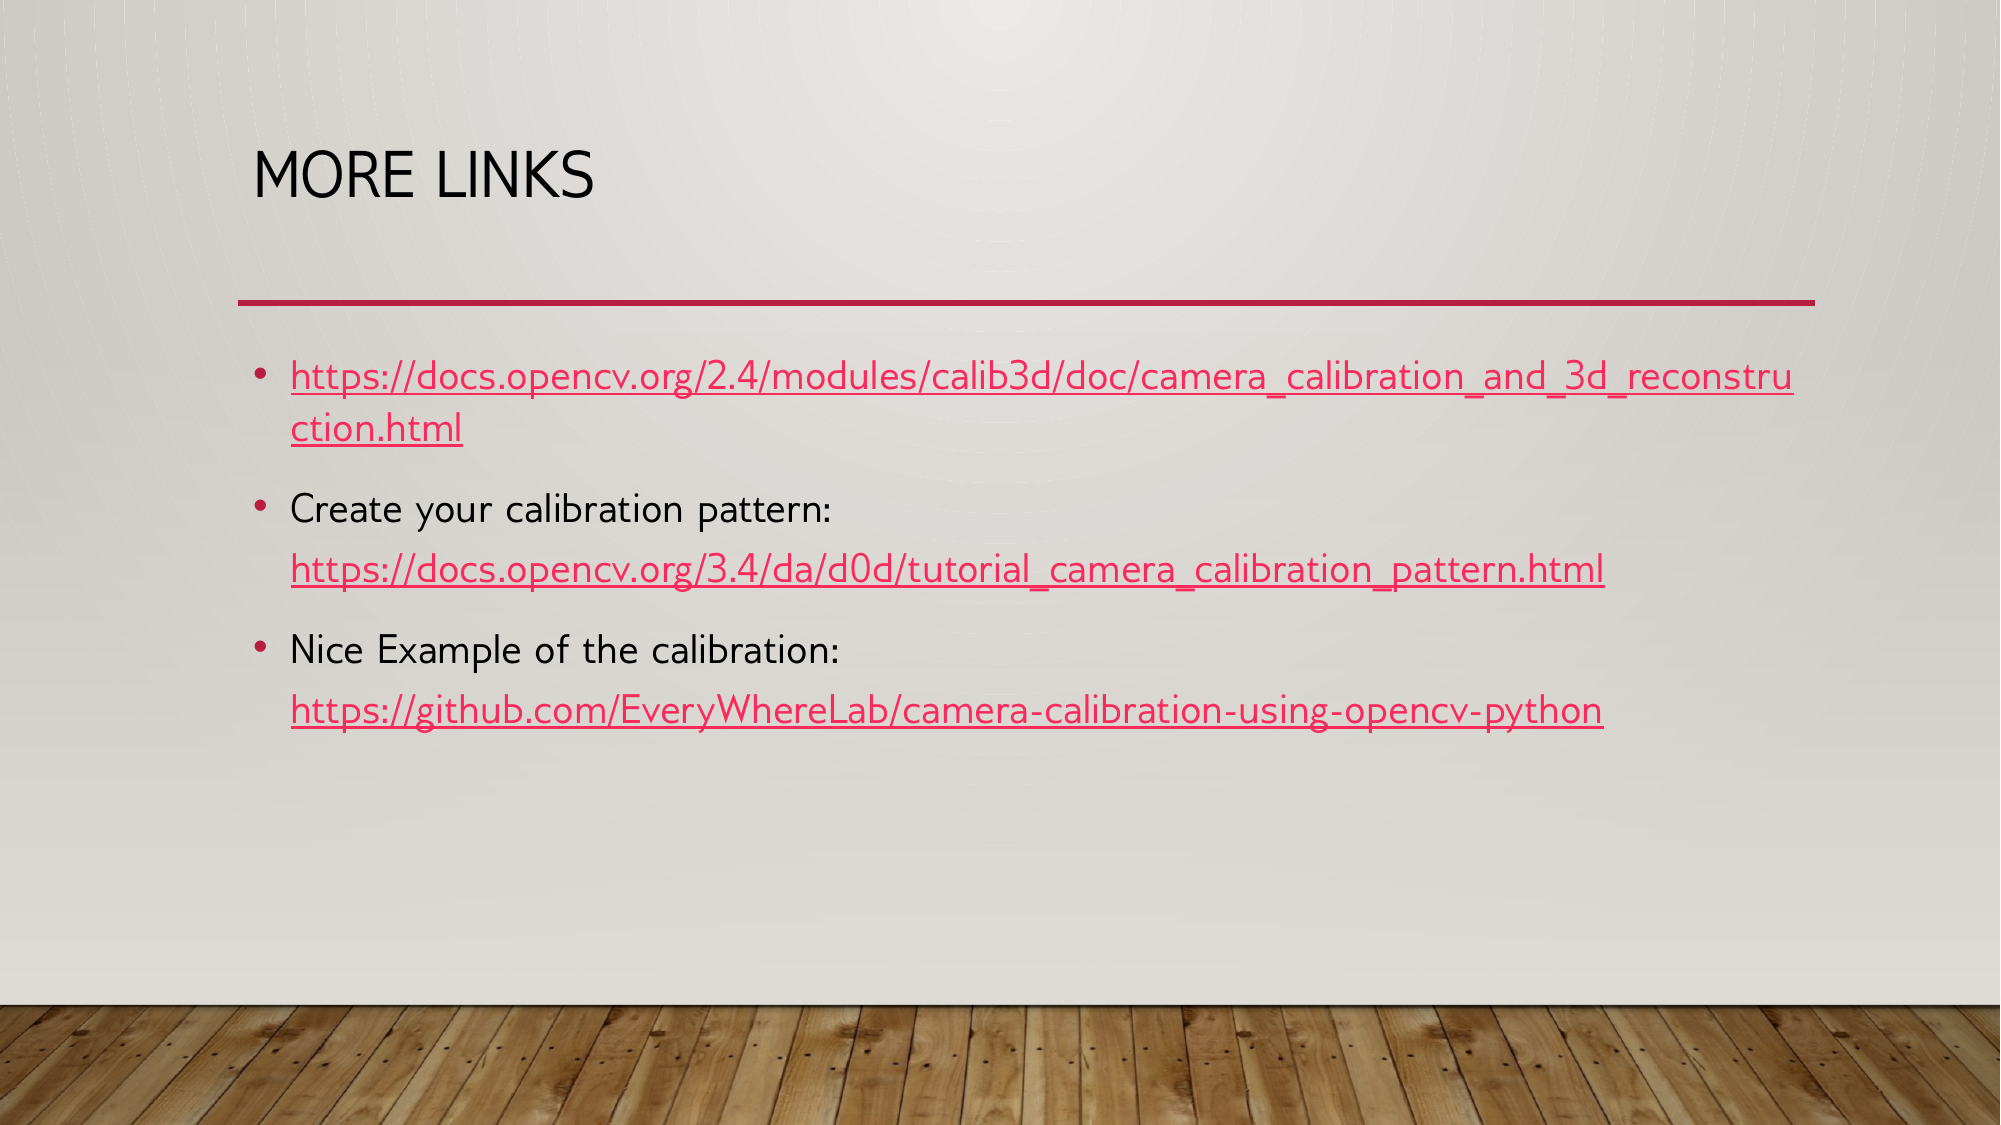

# More links
https://docs.opencv.org/2.4/modules/calib3d/doc/camera_calibration_and_3d_reconstruction.html
Create your calibration pattern: https://docs.opencv.org/3.4/da/d0d/tutorial_camera_calibration_pattern.html
Nice Example of the calibration: https://github.com/EveryWhereLab/camera-calibration-using-opencv-python